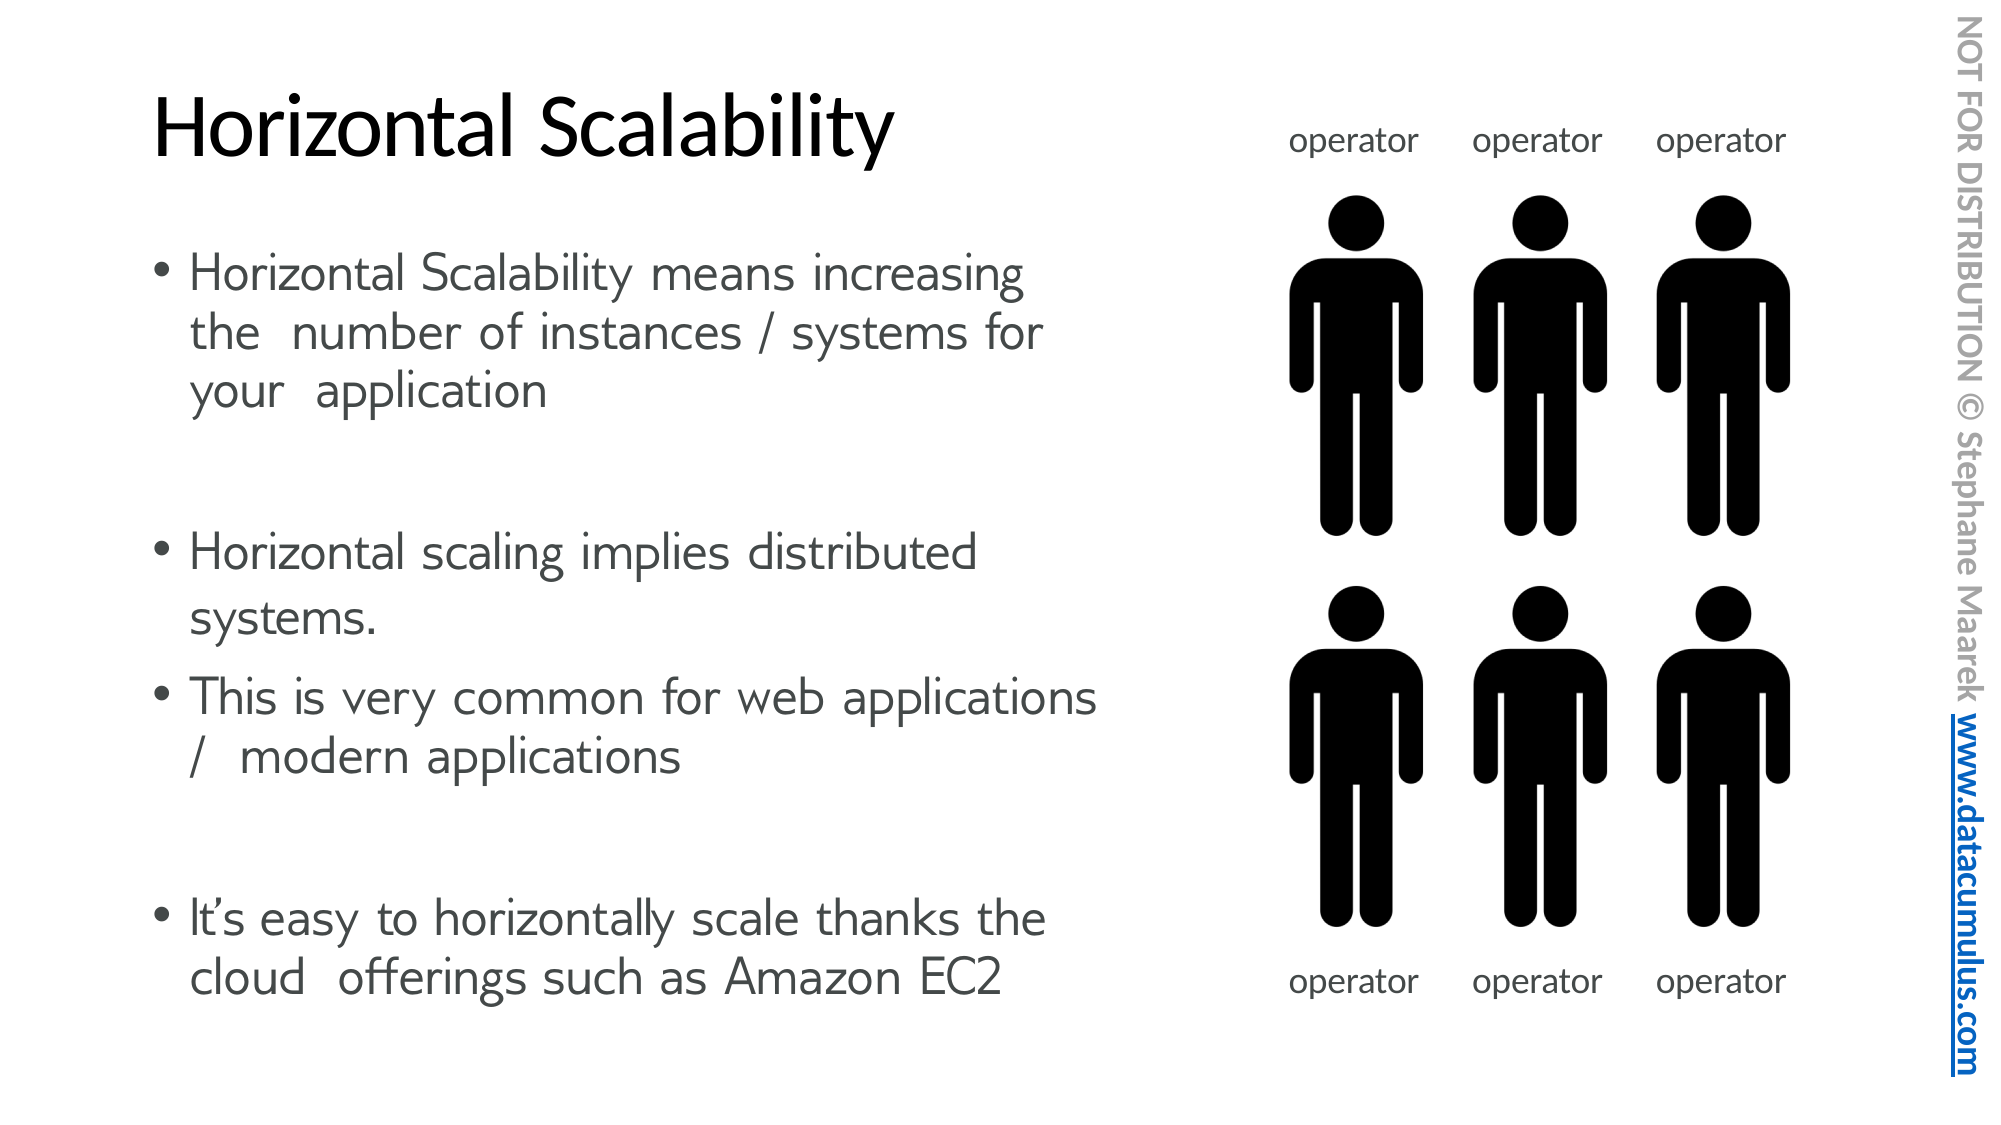

NOT FOR DISTRIBUTION © Stephane Maarek www.datacumulus.com
# Horizontal Scalability
operator
operator
operator

Horizontal Scalability means increasing the  number of instances / systems for your  application

Horizontal scaling implies distributed systems.
This is very common for web applications /  modern applications

It’s easy to horizontally scale thanks the cloud  offerings such as Amazon EC2

operator
operator
operator
© Stephane Maarek